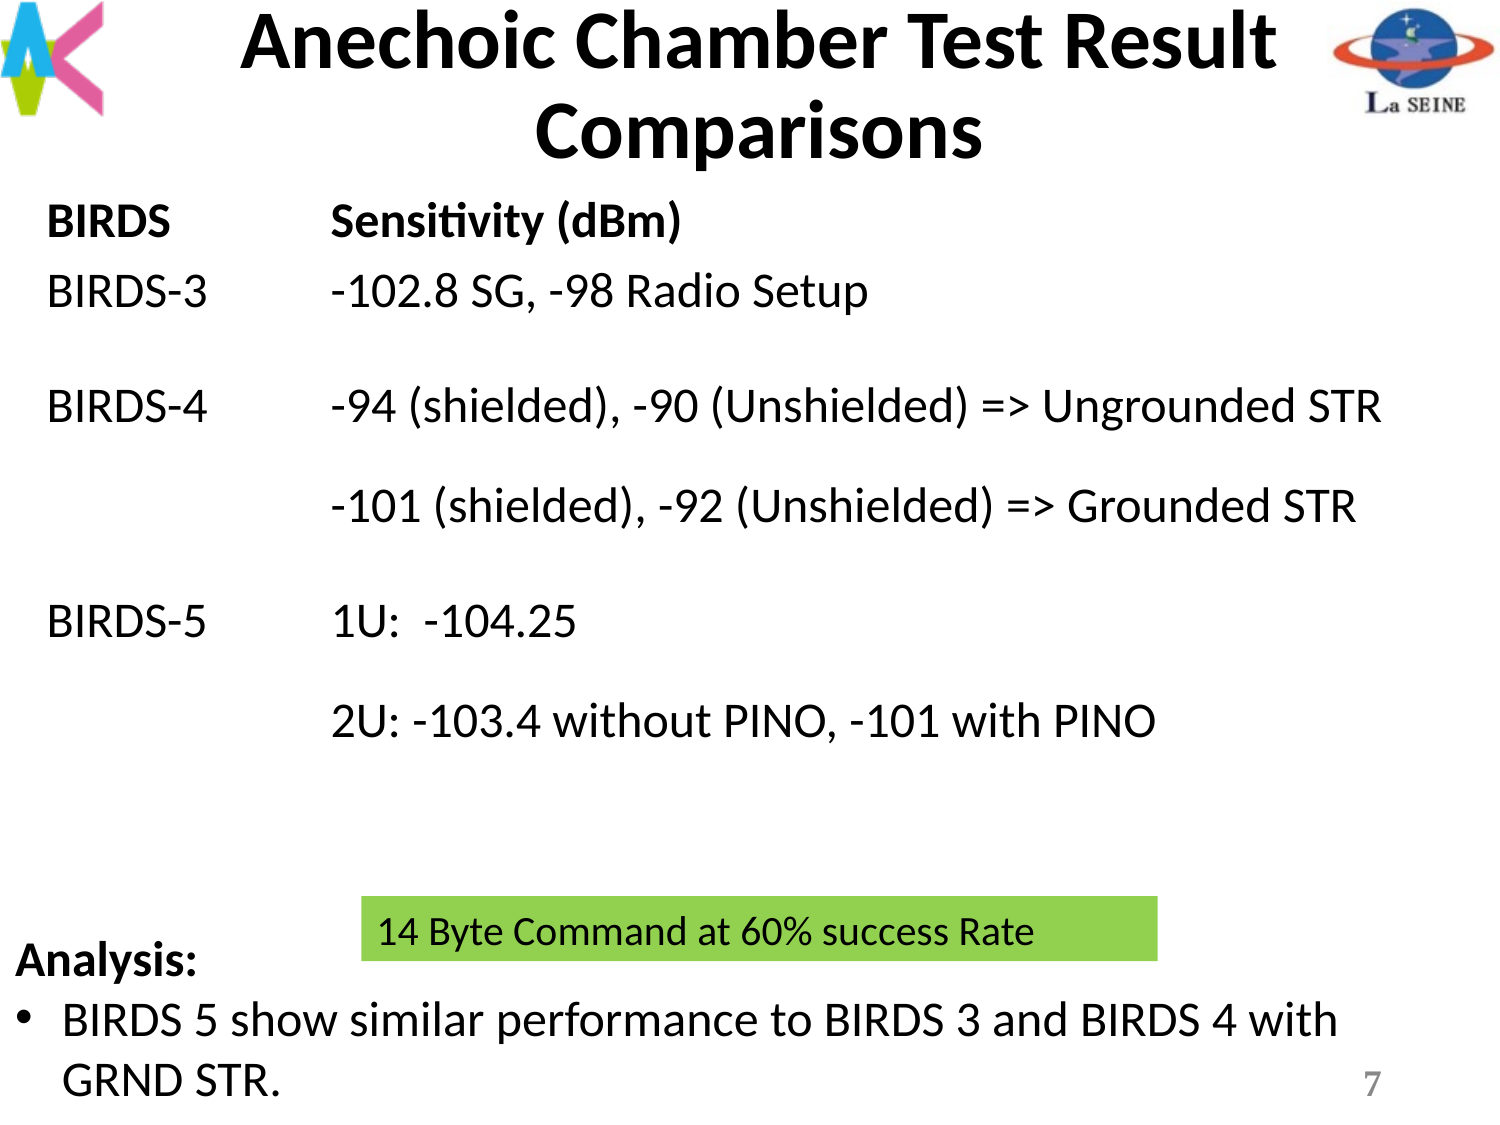

# Anechoic Chamber Test Result Comparisons
| BIRDS | Sensitivity (dBm) |
| --- | --- |
| BIRDS-3 | -102.8 SG, -98 Radio Setup |
| BIRDS-4 | -94 (shielded), -90 (Unshielded) => Ungrounded STR -101 (shielded), -92 (Unshielded) => Grounded STR |
| BIRDS-5 | 1U: -104.25 2U: -103.4 without PINO, -101 with PINO |
14 Byte Command at 60% success Rate
Analysis:
BIRDS 5 show similar performance to BIRDS 3 and BIRDS 4 with GRND STR.
7